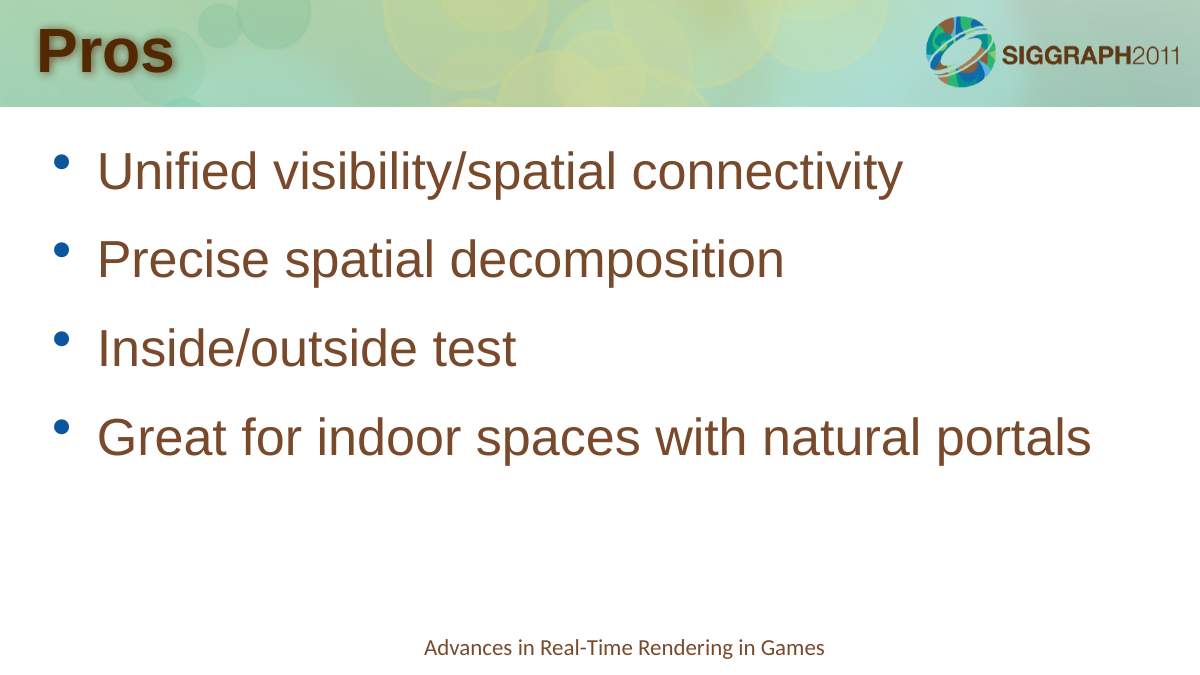

# Pros
Unified visibility/spatial connectivity
Precise spatial decomposition
Inside/outside test
Great for indoor spaces with natural portals